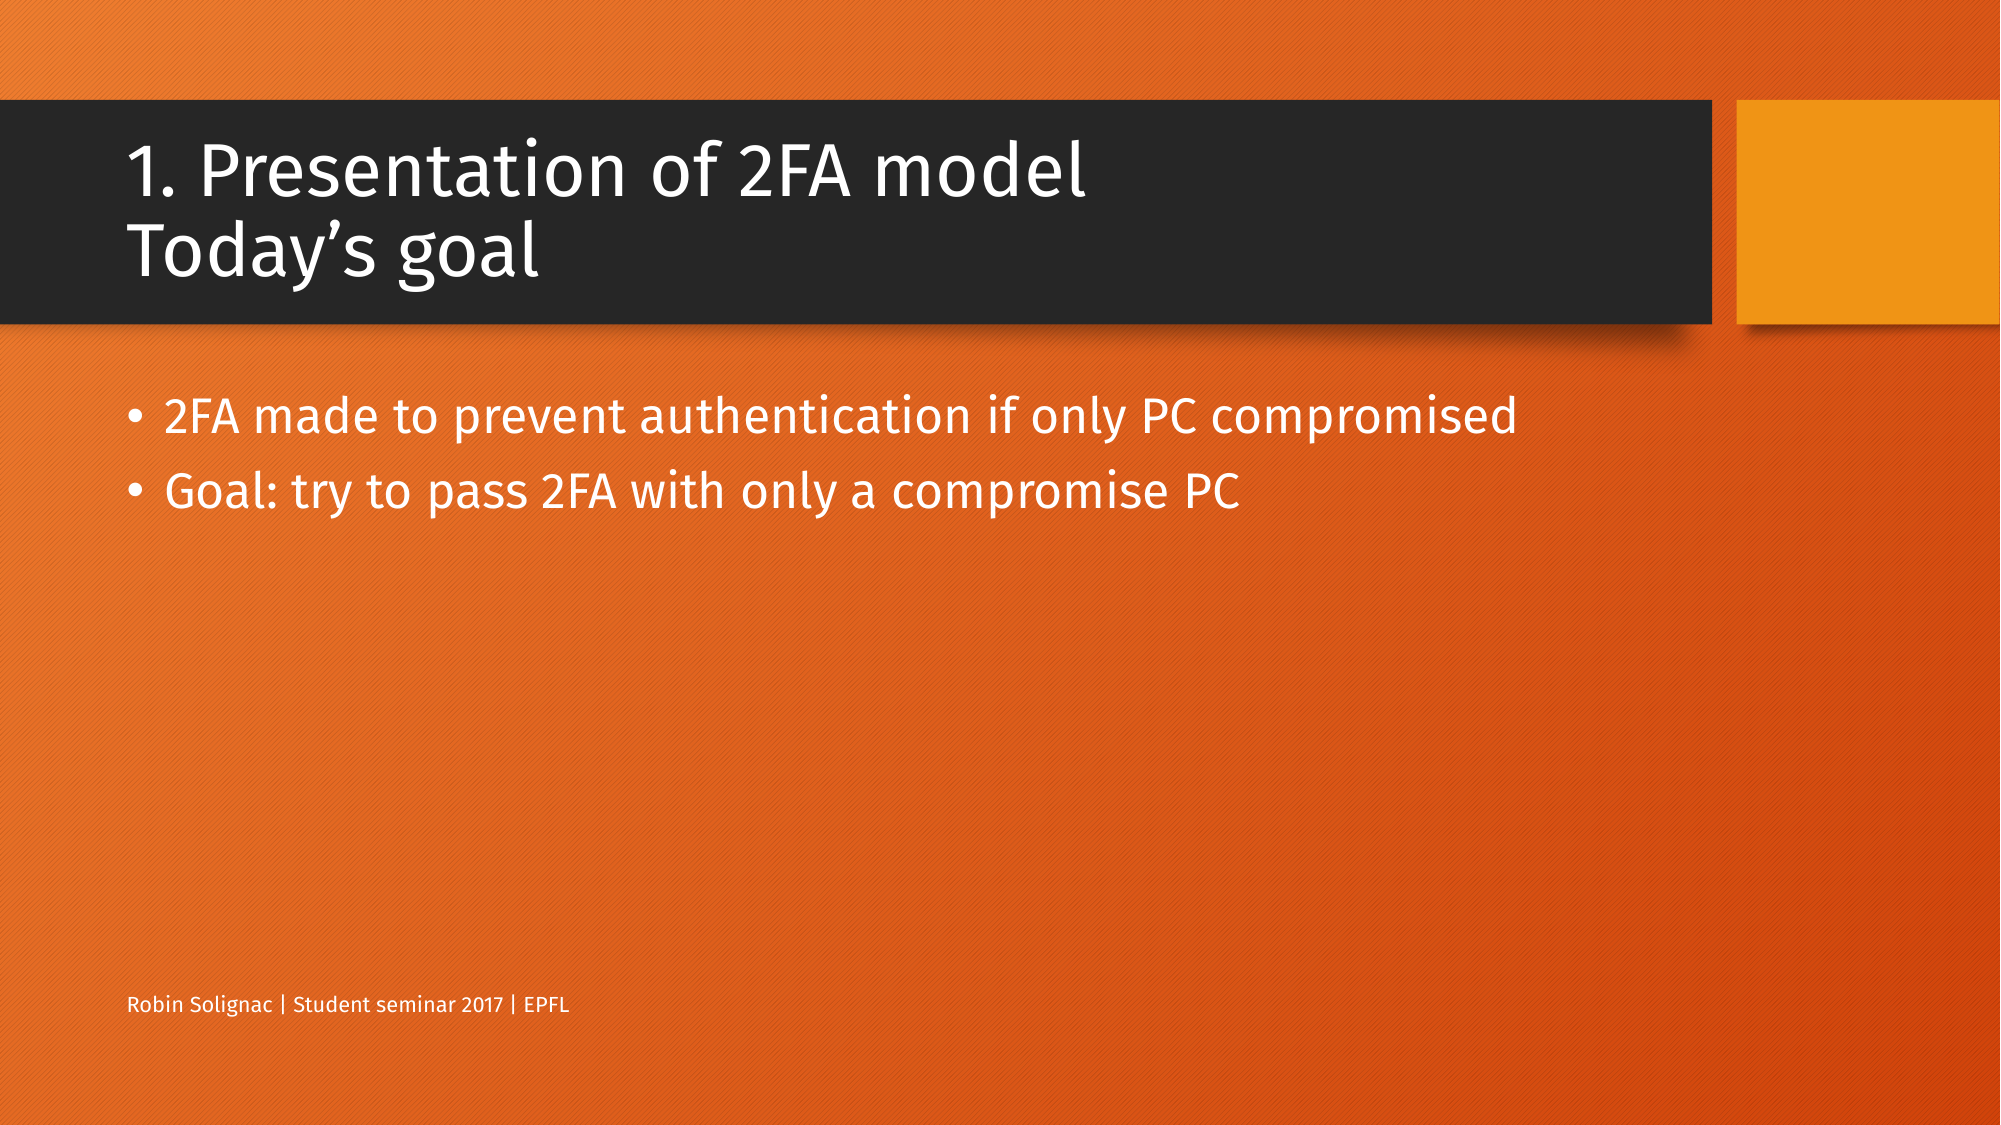

# 1. Presentation of 2FA model Today’s goal
2FA made to prevent authentication if only PC compromised
Goal: try to pass 2FA with only a compromise PC

Robin Solignac | Student seminar 2017 | EPFL